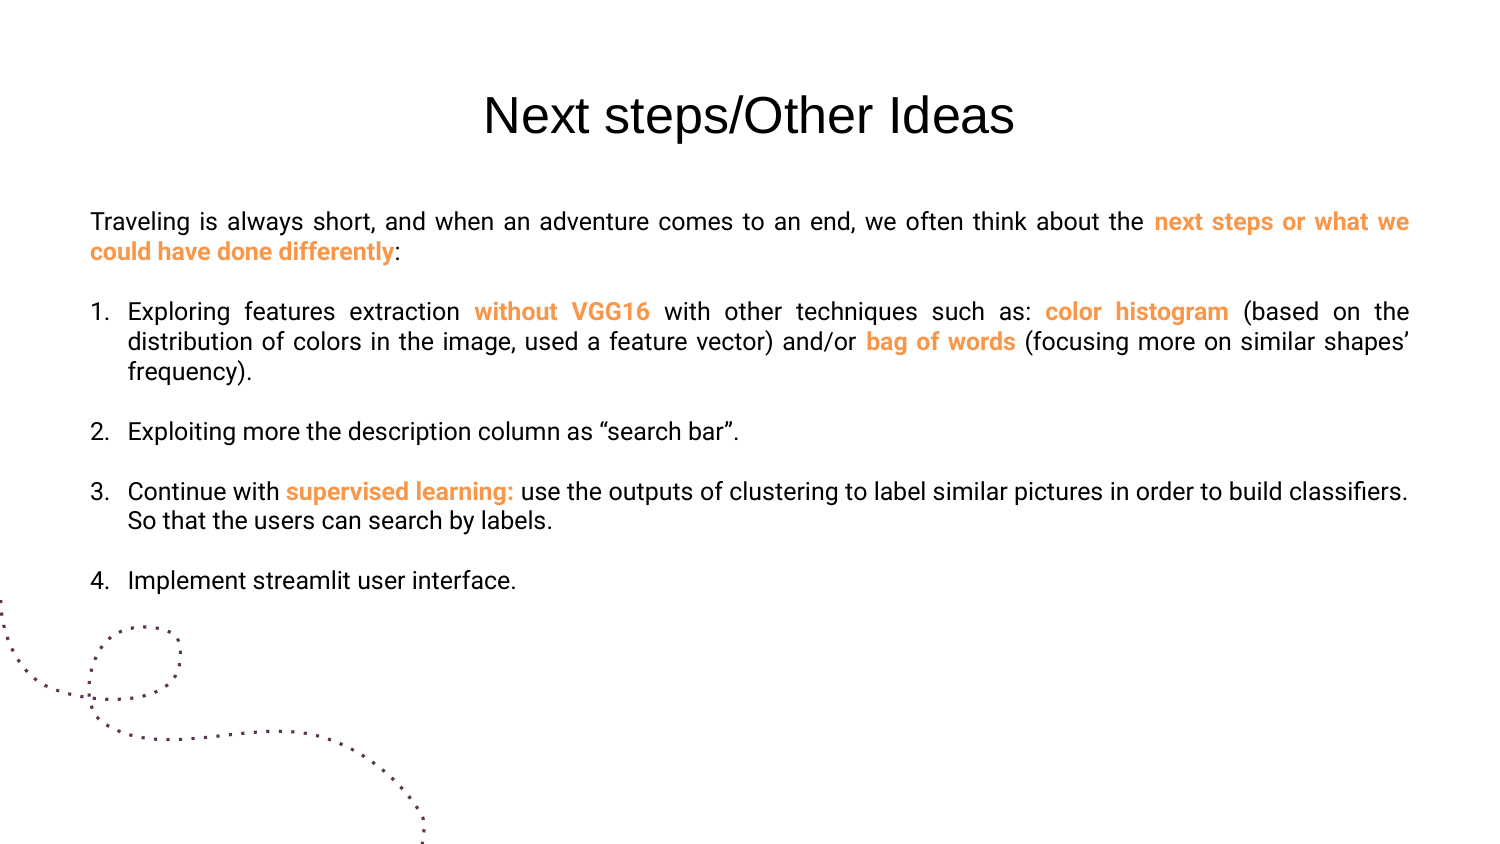

# Next steps/Other Ideas
Traveling is always short, and when an adventure comes to an end, we often think about the next steps or what we could have done differently:

Exploring features extraction without VGG16 with other techniques such as: color histogram (based on the distribution of colors in the image, used a feature vector) and/or bag of words (focusing more on similar shapes’ frequency).

Exploiting more the description column as “search bar”.

Continue with supervised learning: use the outputs of clustering to label similar pictures in order to build classifiers. So that the users can search by labels.

Implement streamlit user interface.